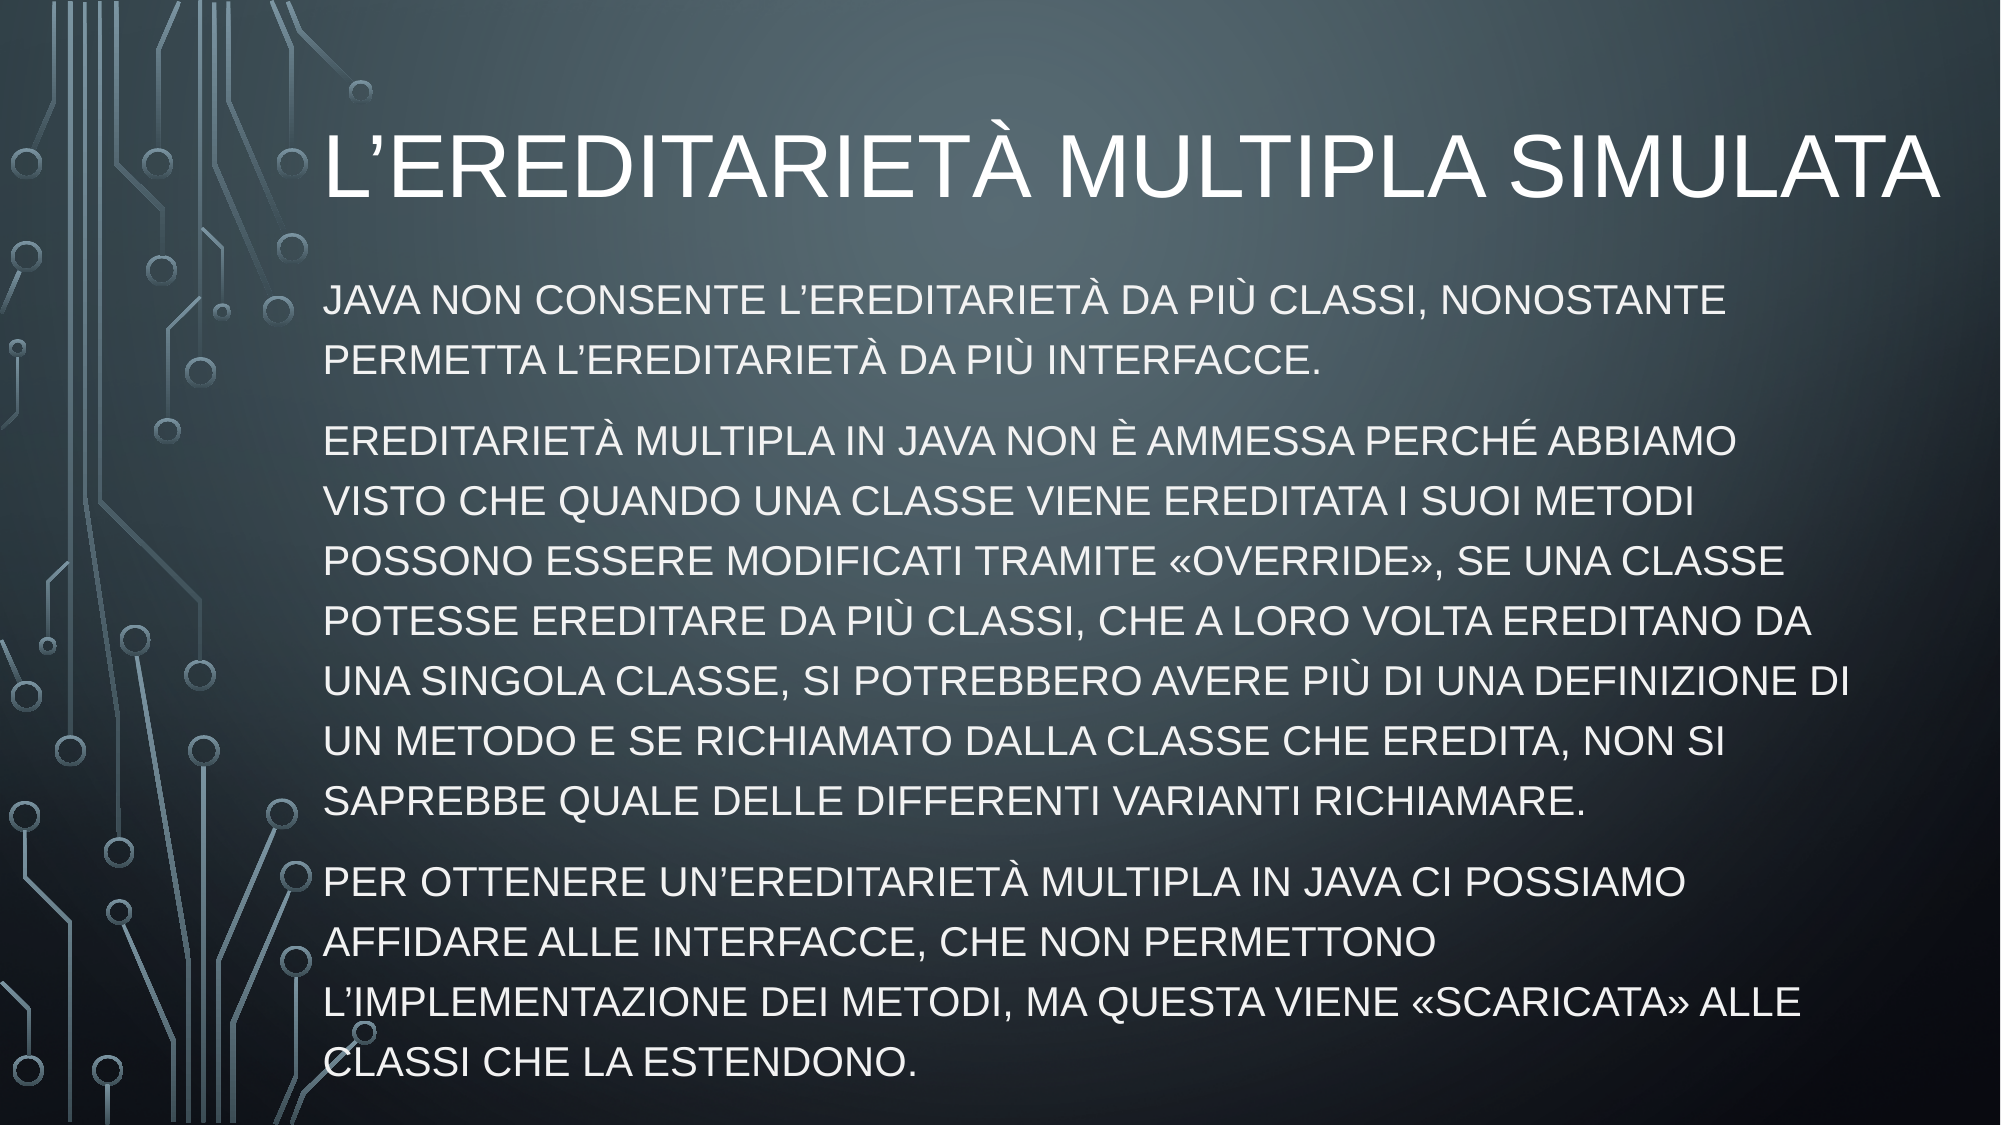

# L’ereditarietà multipla simulata
Java non consente l’ereditarietà da più classi, nonostante permetta l’ereditarietà da più interfacce.
ereditarietà multipla in java non è ammessa perché abbiamo visto che quando una classe viene ereditata i suoi metodi possono essere modificati tramite «override», se una classe potesse ereditare da più classi, che a loro volta ereditano da una singola classe, si potrebbero avere più di una definizione di un metodo e se richiamato dalla classe che eredita, non si saprebbe quale delle differenti varianti richiamare.
Per ottenere un’ereditarietà multipla in java ci possiamo affidare alle interfacce, che non permettono l’implementazione dei metodi, ma questa viene «scaricata» alle classi che la estendono.